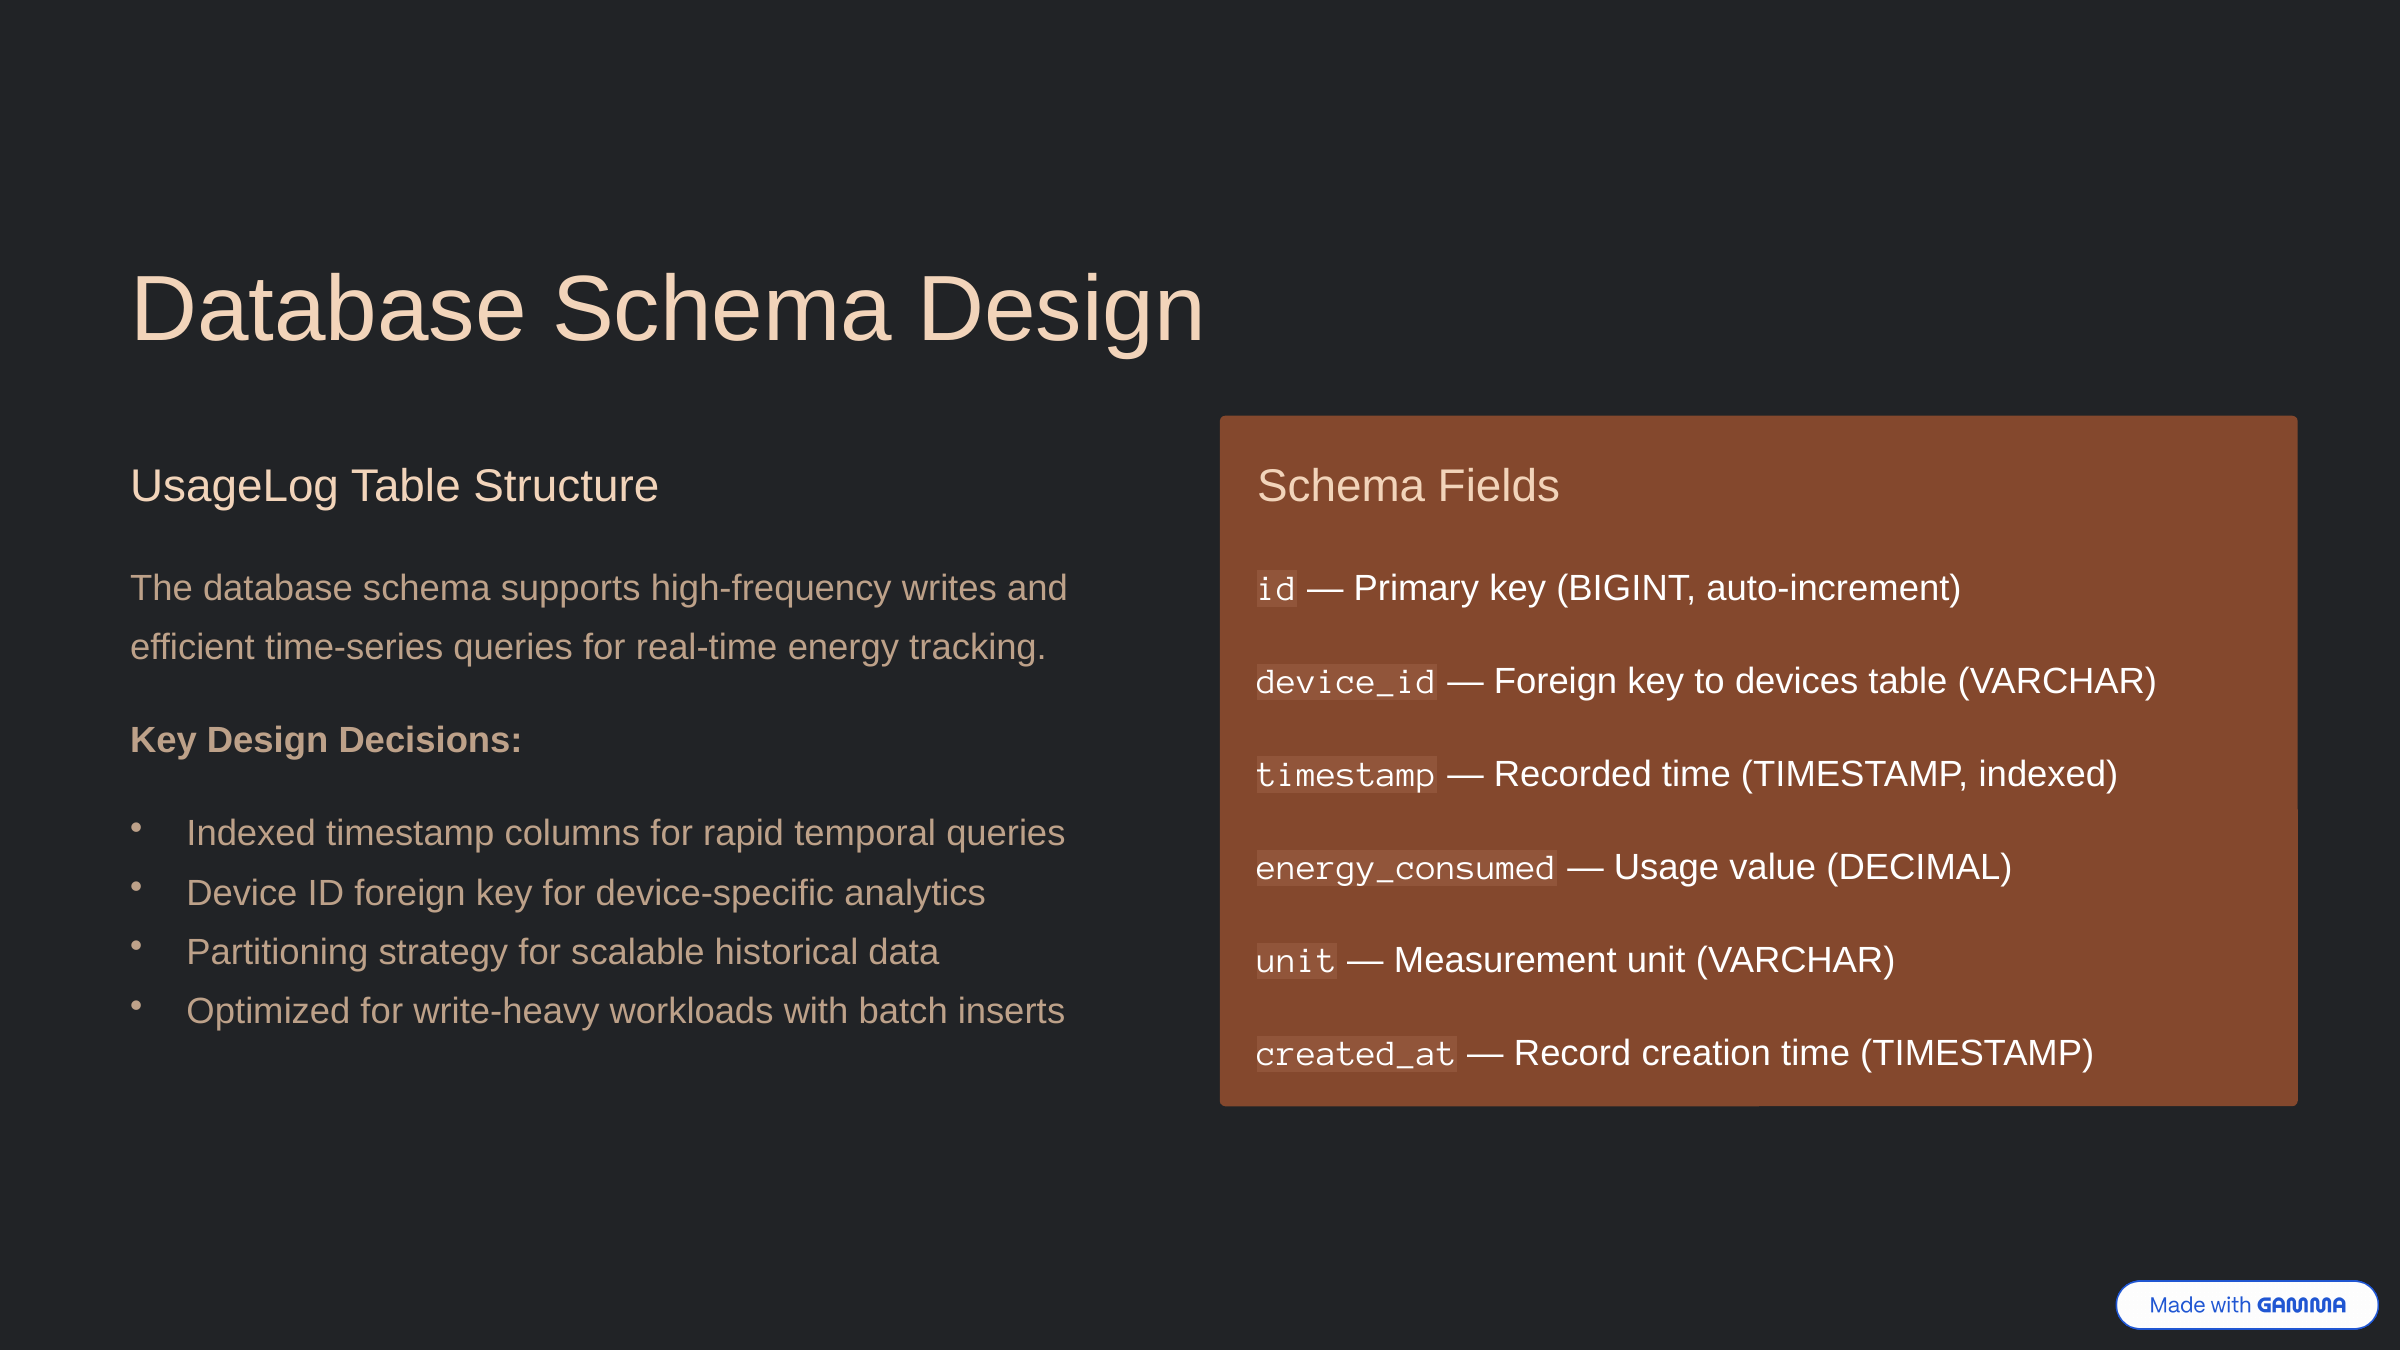

Database Schema Design

UsageLog Table Structure
Schema Fields
The database schema supports high-frequency writes and efficient time-series queries for real-time energy tracking.
id — Primary key (BIGINT, auto-increment)
device_id — Foreign key to devices table (VARCHAR)
Key Design Decisions:
timestamp — Recorded time (TIMESTAMP, indexed)
Indexed timestamp columns for rapid temporal queries
Device ID foreign key for device-specific analytics
Partitioning strategy for scalable historical data
Optimized for write-heavy workloads with batch inserts
energy_consumed — Usage value (DECIMAL)
unit — Measurement unit (VARCHAR)
created_at — Record creation time (TIMESTAMP)